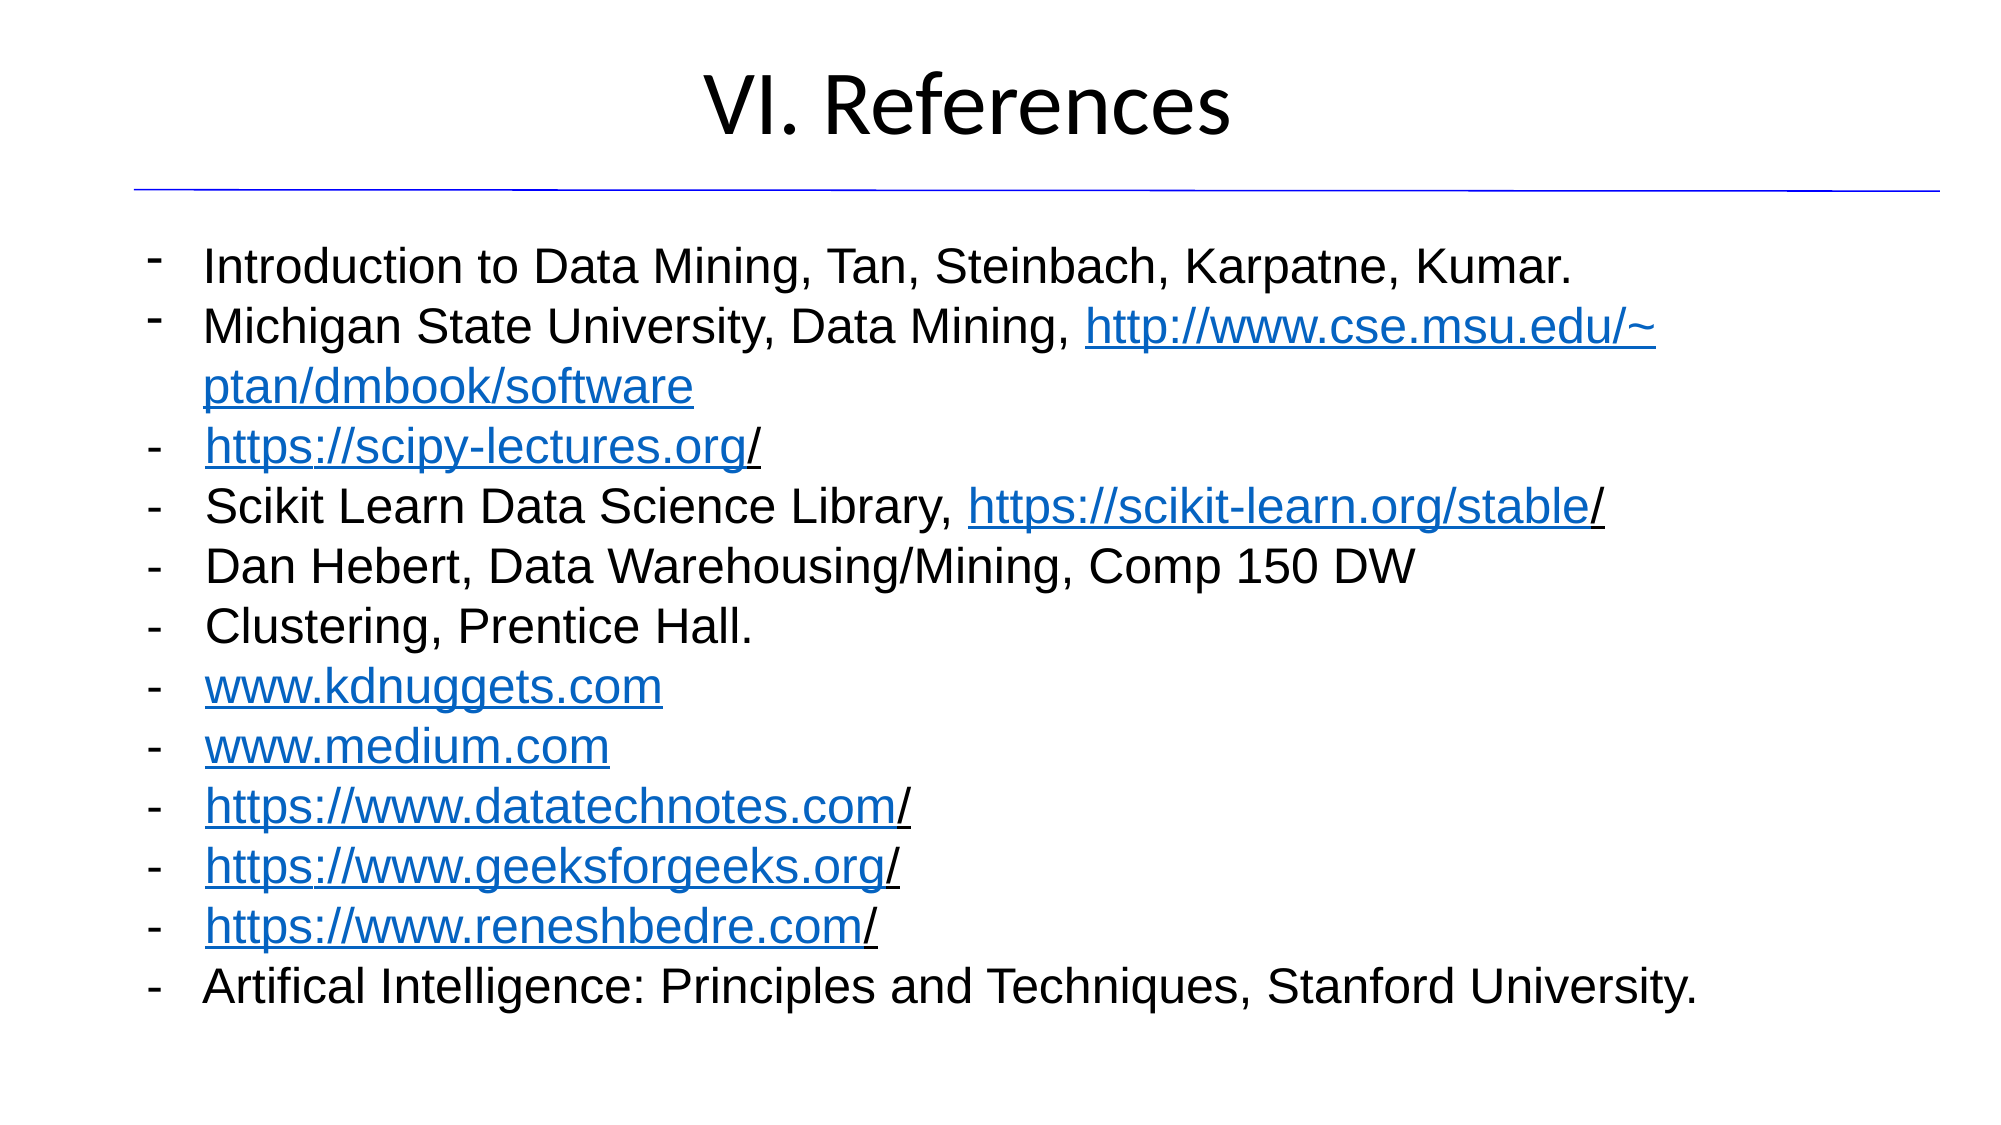

# VI. References
Introduction to Data Mining, Tan, Steinbach, Karpatne, Kumar.
Michigan State University, Data Mining, http://www.cse.msu.edu/~ptan/dmbook/software
-   https://scipy-lectures.org/
-   Scikit Learn Data Science Library, https://scikit-learn.org/stable/
-   Dan Hebert, Data Warehousing/Mining, Comp 150 DW
-   Clustering, Prentice Hall.
-   www.kdnuggets.com
-   www.medium.com
-   https://www.datatechnotes.com/
-   https://www.geeksforgeeks.org/
-   https://www.reneshbedre.com/
-   Artifical Intelligence: Principles and Techniques, Stanford University.